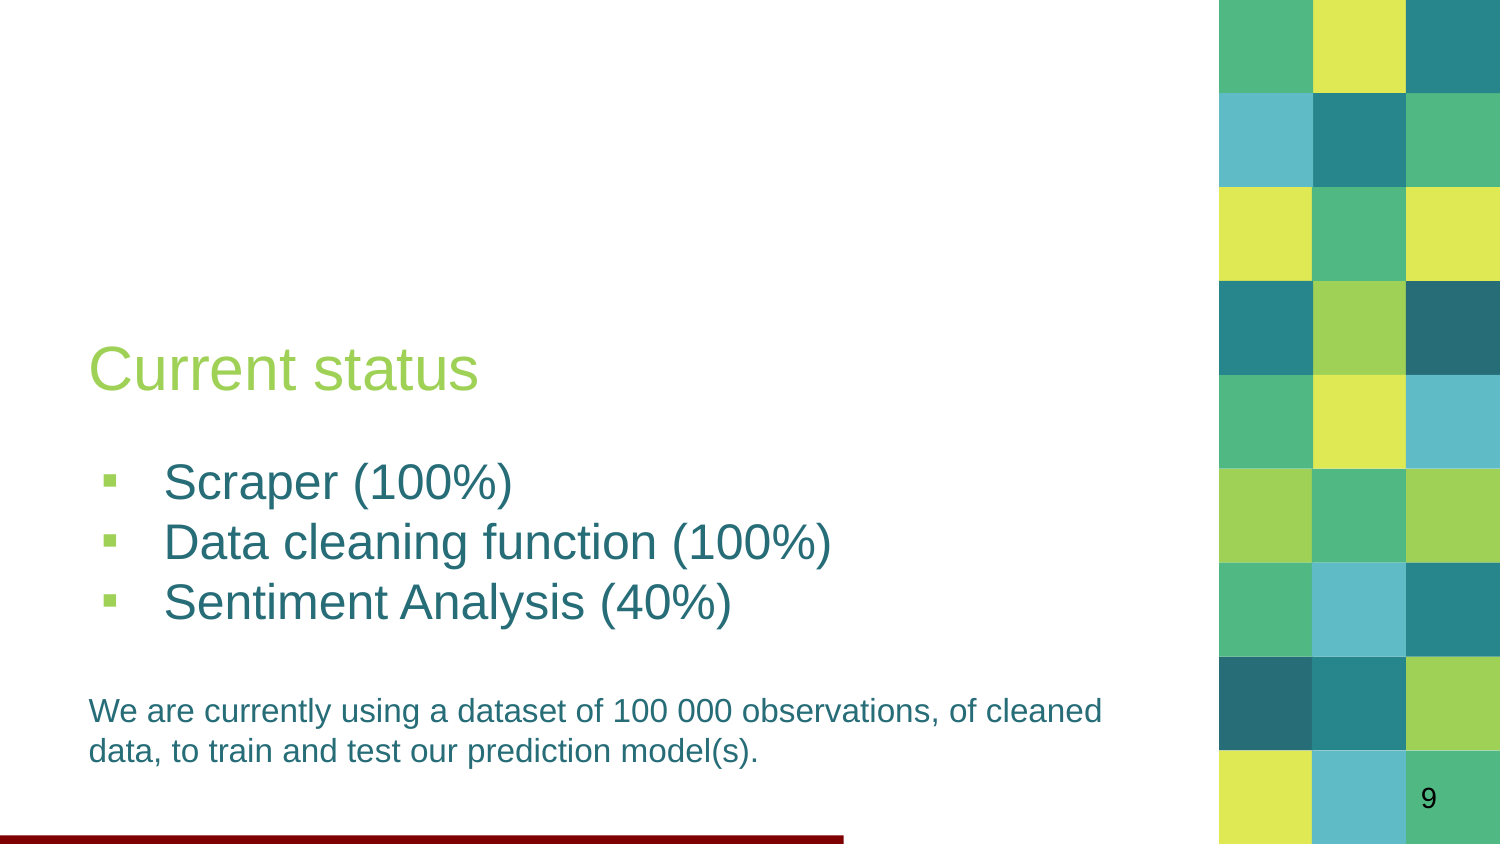

# Current status
Scraper (100%)
Data cleaning function (100%)
Sentiment Analysis (40%)

We are currently using a dataset of 100 000 observations, of cleaned data, to train and test our prediction model(s).
9